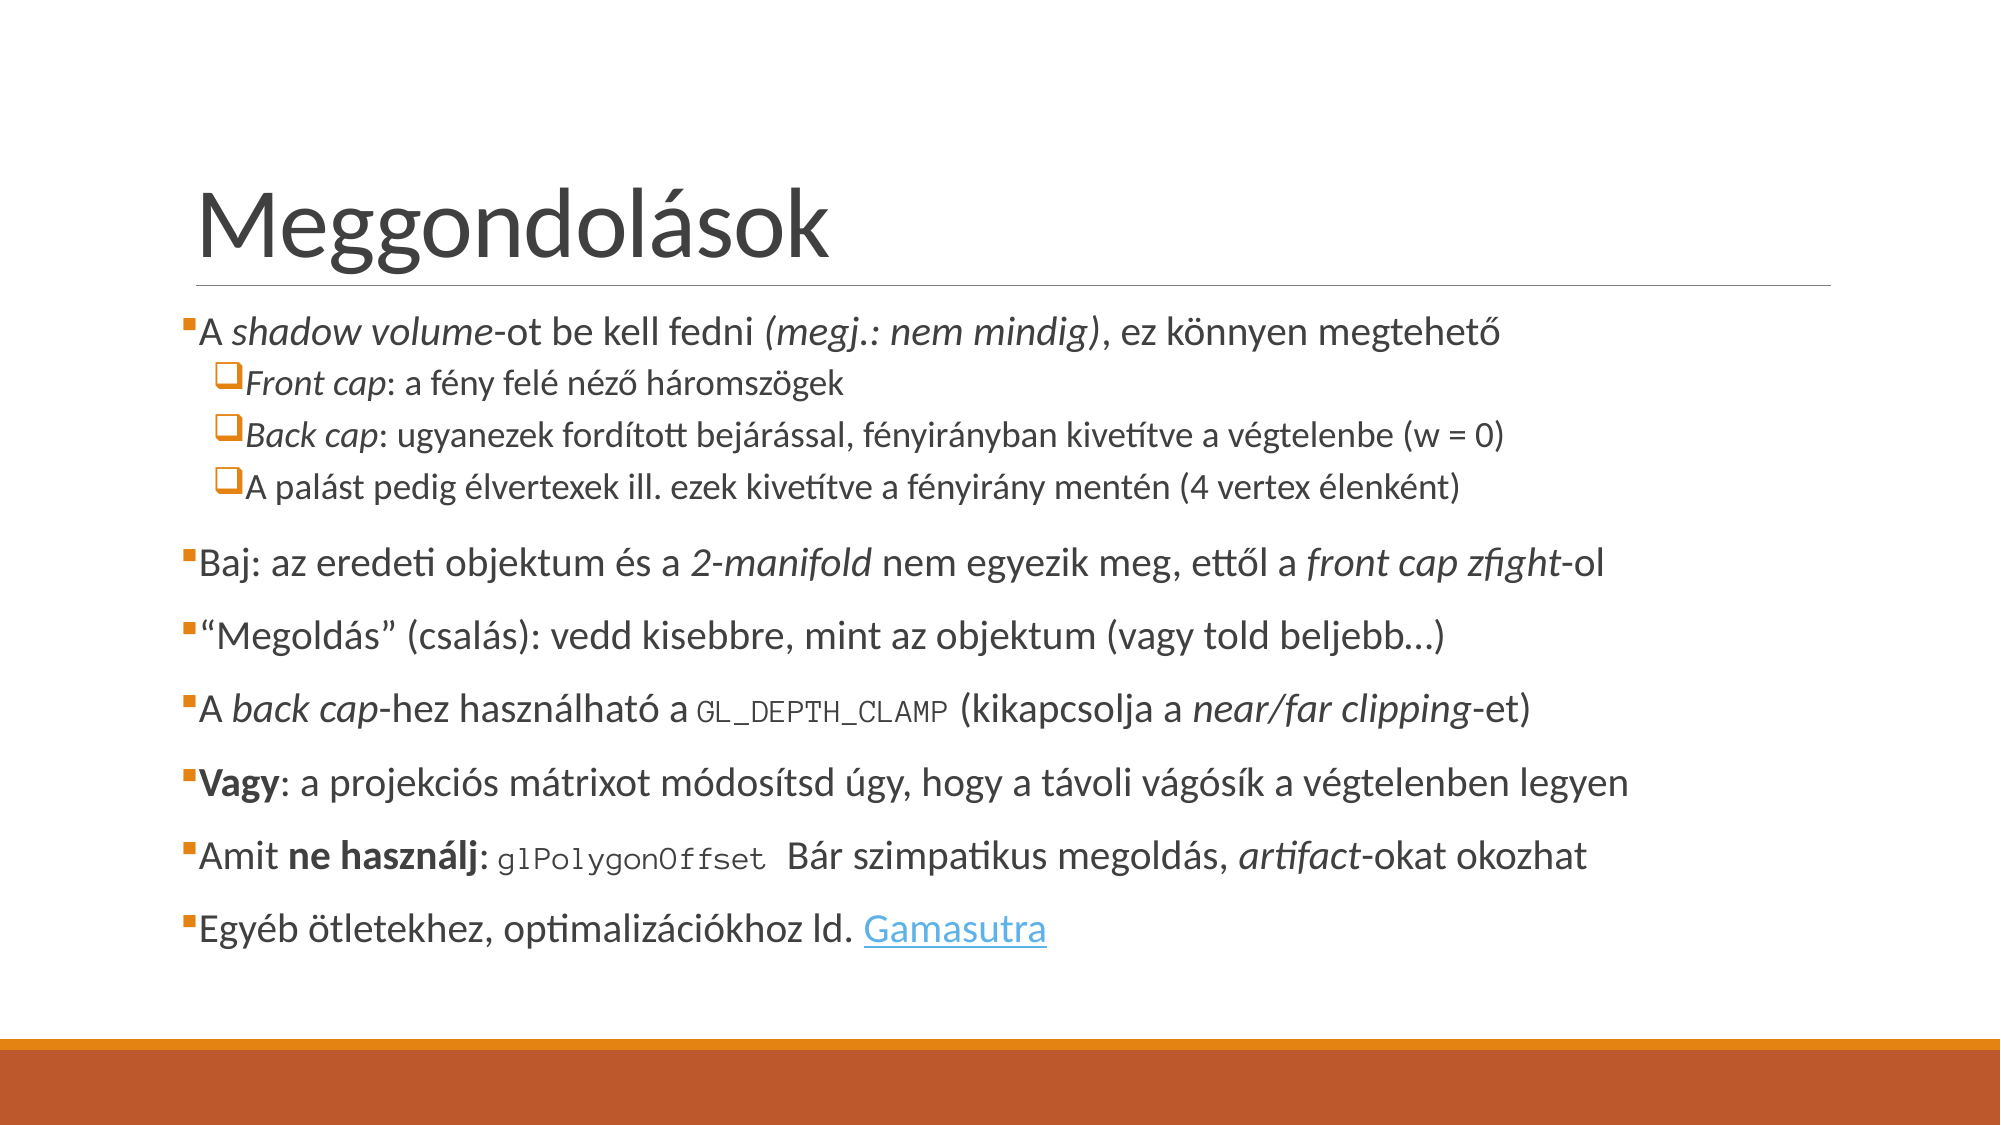

# Meggondolások
A shadow volume-ot be kell fedni (megj.: nem mindig), ez könnyen megtehető
Front cap: a fény felé néző háromszögek
Back cap: ugyanezek fordított bejárással, fényirányban kivetítve a végtelenbe (w = 0)
A palást pedig élvertexek ill. ezek kivetítve a fényirány mentén (4 vertex élenként)
Baj: az eredeti objektum és a 2-manifold nem egyezik meg, ettől a front cap zfight-ol
“Megoldás” (csalás): vedd kisebbre, mint az objektum (vagy told beljebb…)
A back cap-hez használható a GL_DEPTH_CLAMP (kikapcsolja a near/far clipping-et)
Vagy: a projekciós mátrixot módosítsd úgy, hogy a távoli vágósík a végtelenben legyen
Amit ne használj: glPolygonOffset Bár szimpatikus megoldás, artifact-okat okozhat
Egyéb ötletekhez, optimalizációkhoz ld. Gamasutra